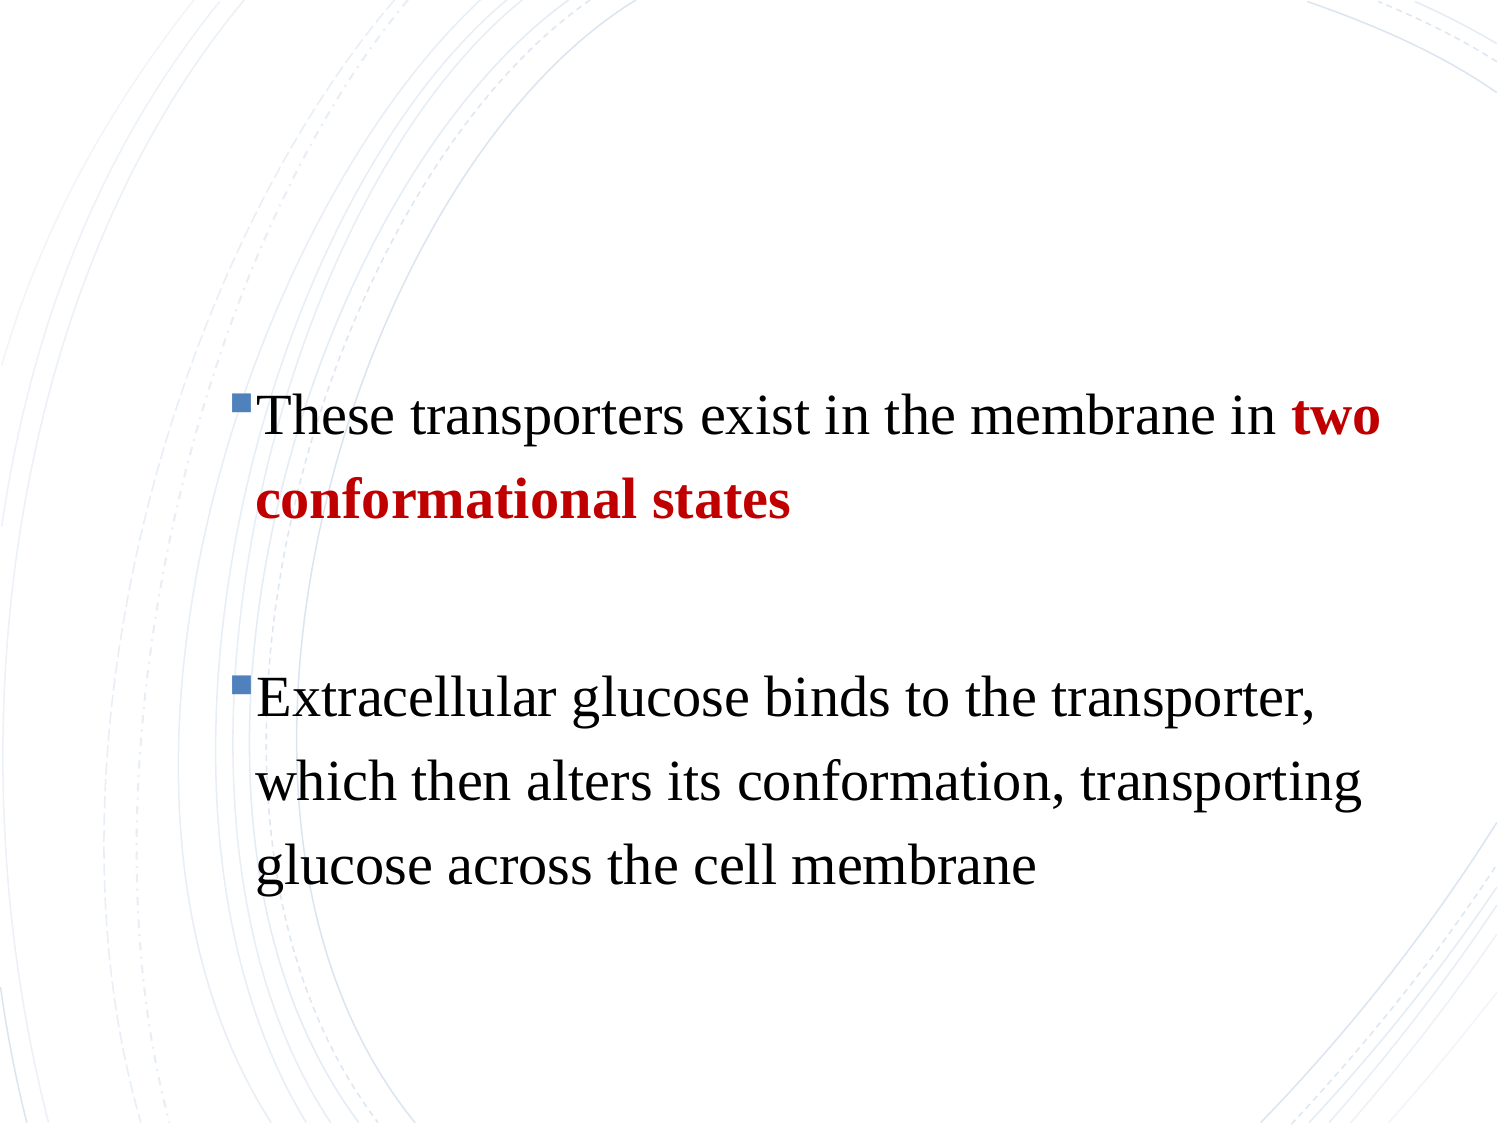

#
These transporters exist in the membrane in two conformational states

Extracellular glucose binds to the transporter, which then alters its conformation, transporting glucose across the cell membrane